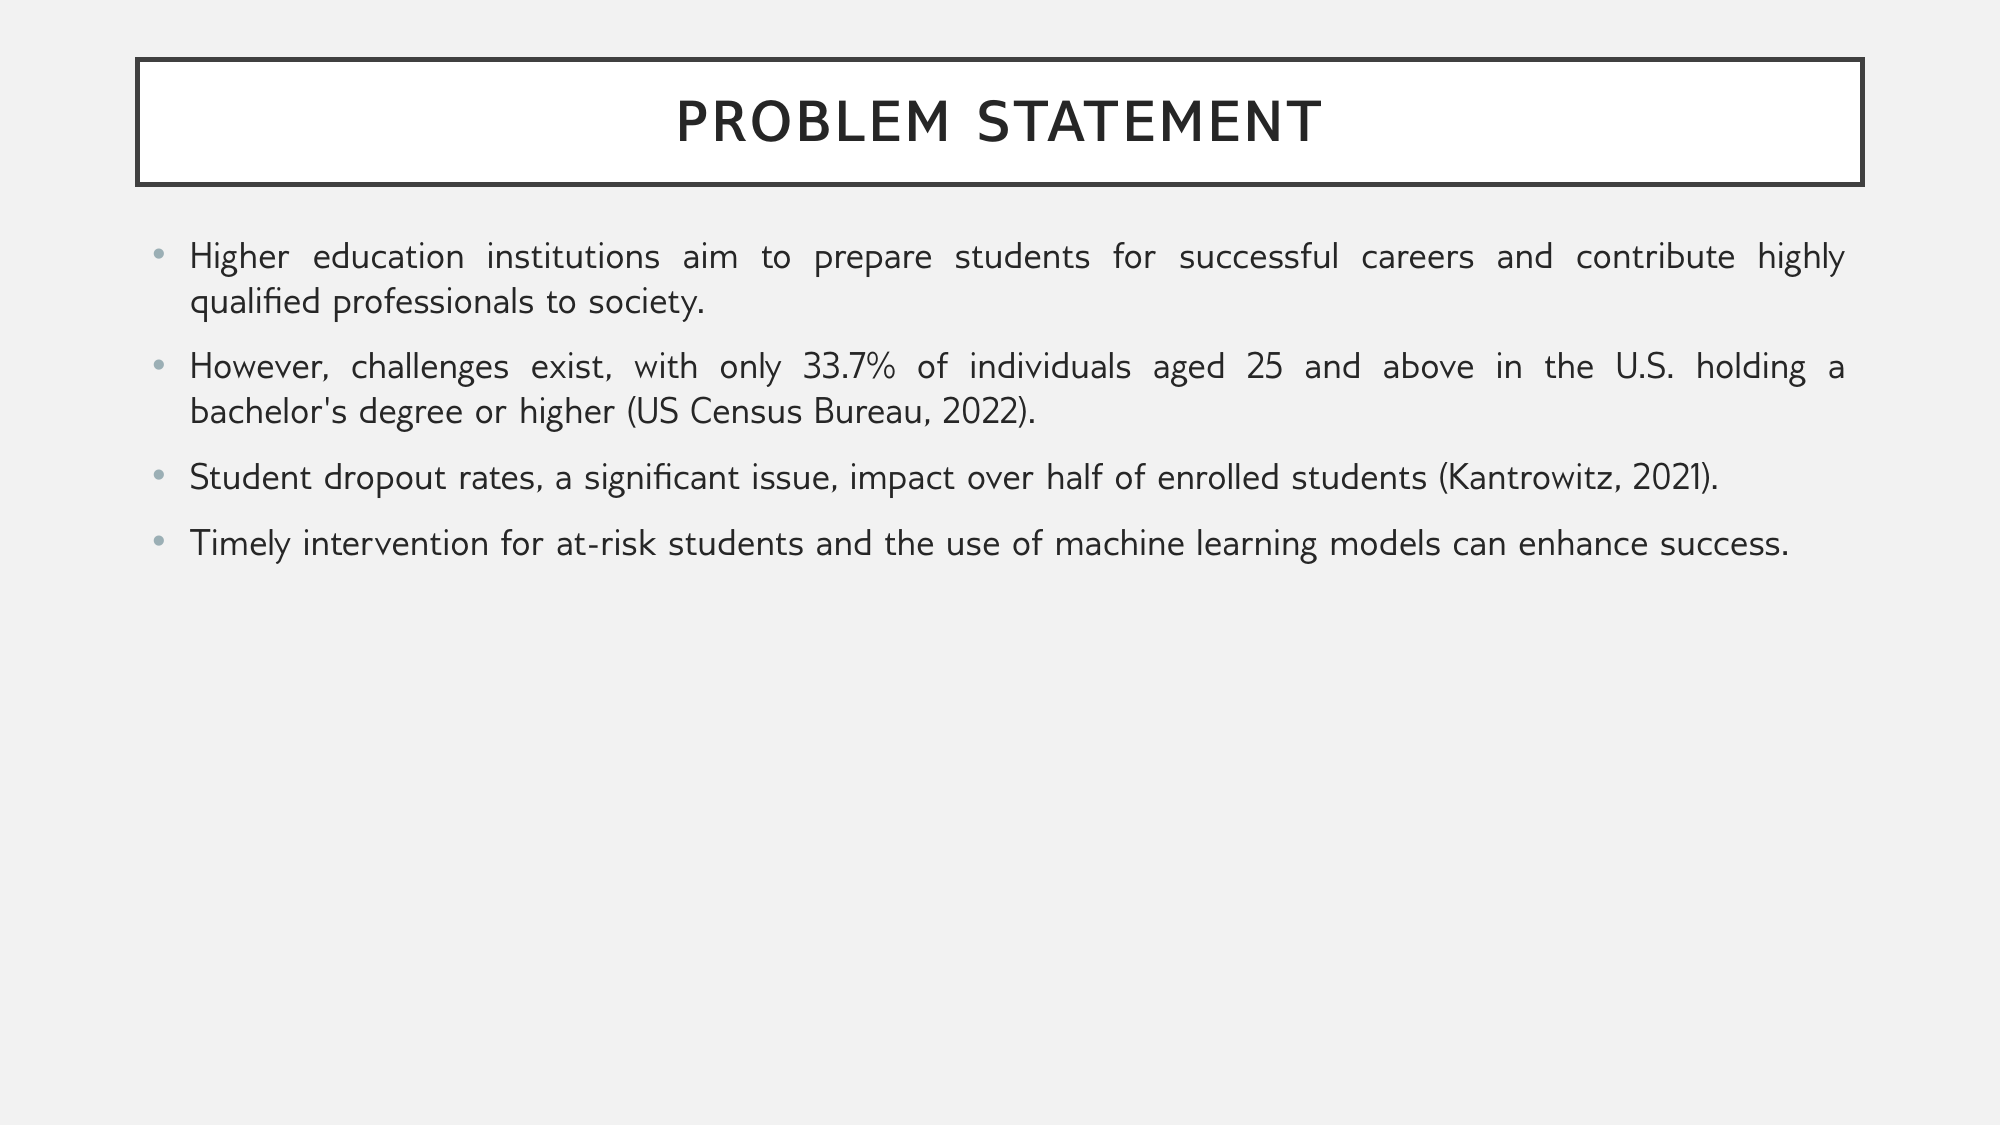

# Problem Statement
Higher education institutions aim to prepare students for successful careers and contribute highly qualified professionals to society.
However, challenges exist, with only 33.7% of individuals aged 25 and above in the U.S. holding a bachelor's degree or higher (US Census Bureau, 2022).
Student dropout rates, a significant issue, impact over half of enrolled students (Kantrowitz, 2021).
Timely intervention for at-risk students and the use of machine learning models can enhance success.